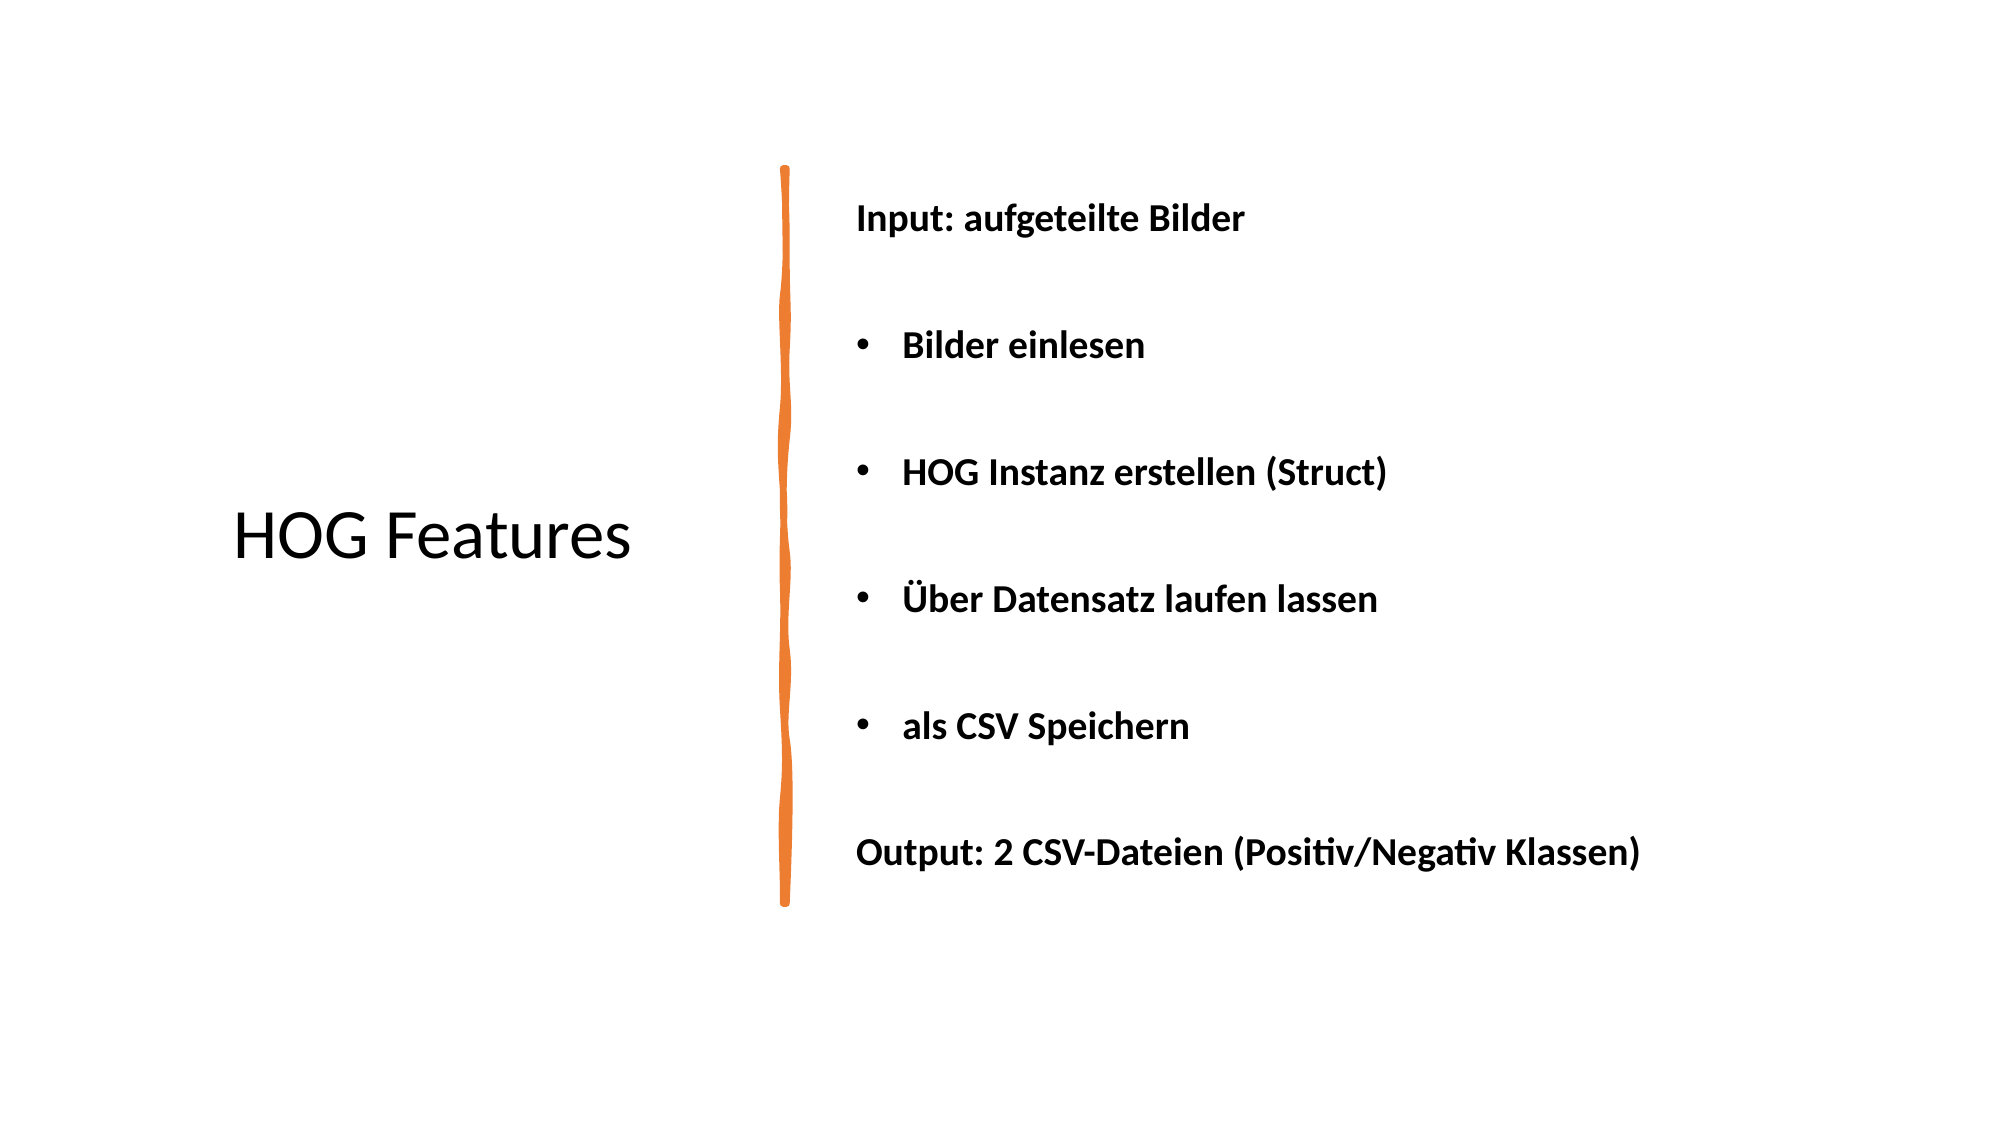

# HOG Features
Input: aufgeteilte Bilder

 Bilder einlesen

 HOG Instanz erstellen (Struct)

 Über Datensatz laufen lassen

 als CSV Speichern

Output: 2 CSV-Dateien (Positiv/Negativ Klassen)

8